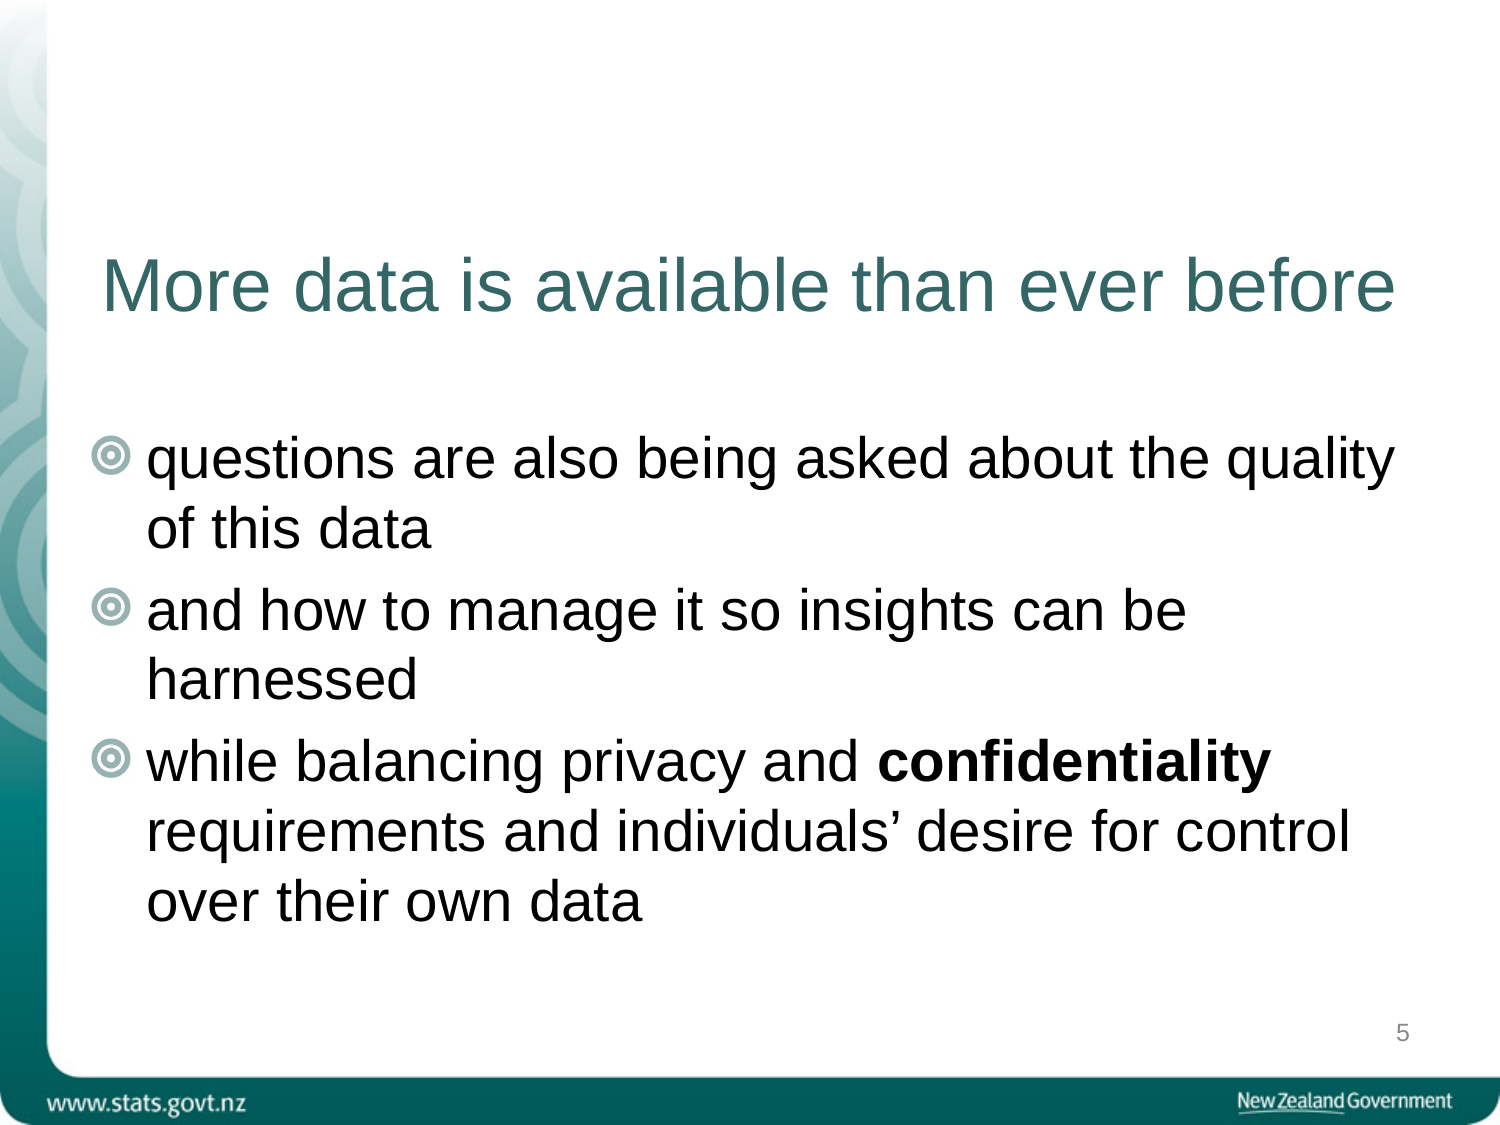

# More data is available than ever before
questions are also being asked about the quality of this data
and how to manage it so insights can be harnessed
while balancing privacy and confidentiality requirements and individuals’ desire for control over their own data

5